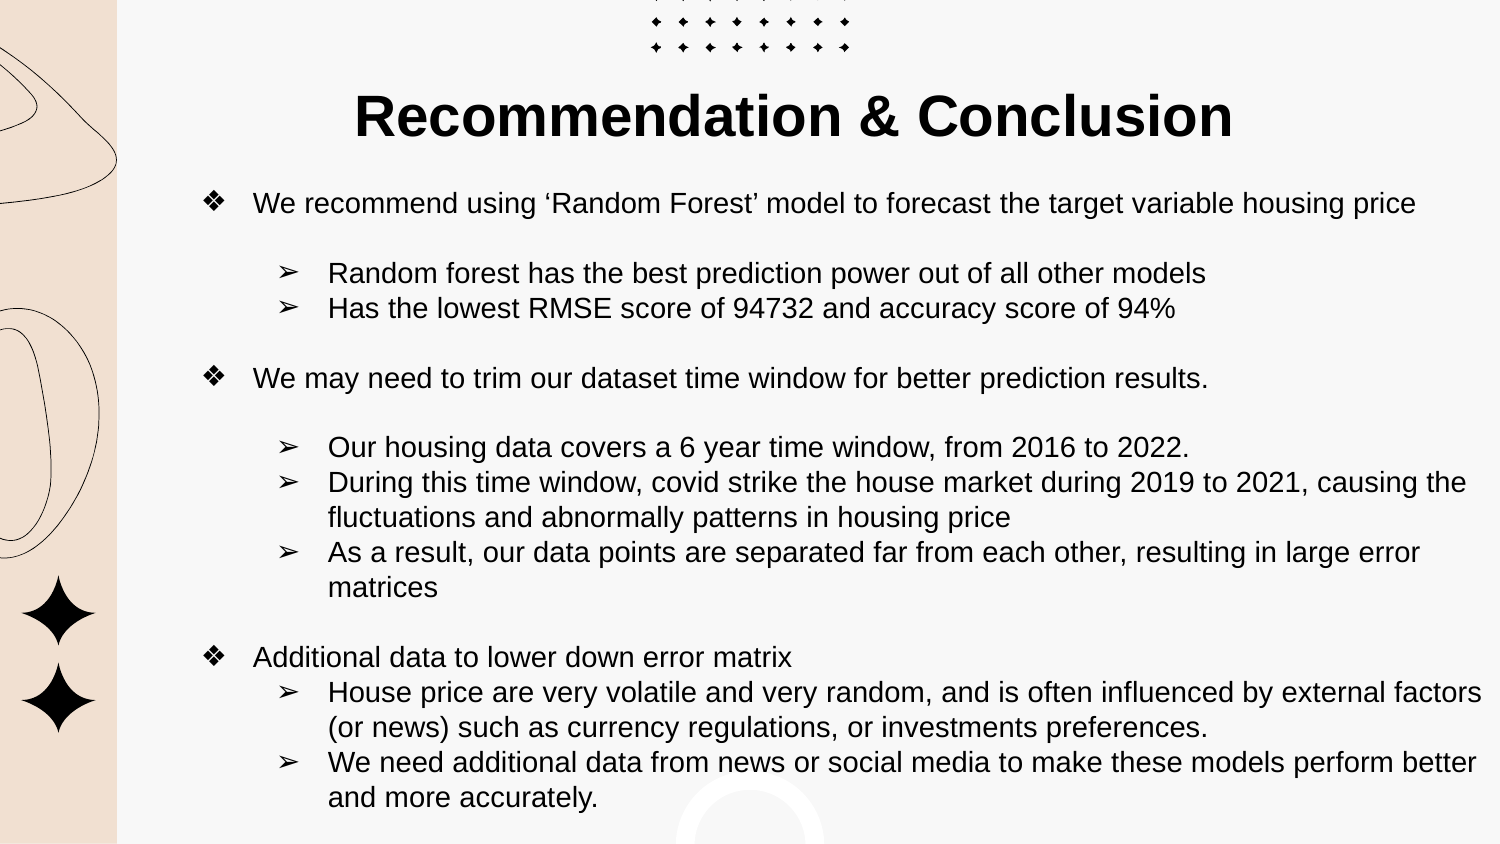

# Recommendation & Conclusion
We recommend using ‘Random Forest’ model to forecast the target variable housing price

Random forest has the best prediction power out of all other models
Has the lowest RMSE score of 94732 and accuracy score of 94%

We may need to trim our dataset time window for better prediction results.

Our housing data covers a 6 year time window, from 2016 to 2022.
During this time window, covid strike the house market during 2019 to 2021, causing the fluctuations and abnormally patterns in housing price
As a result, our data points are separated far from each other, resulting in large error matrices

Additional data to lower down error matrix
House price are very volatile and very random, and is often influenced by external factors (or news) such as currency regulations, or investments preferences.
We need additional data from news or social media to make these models perform better and more accurately.